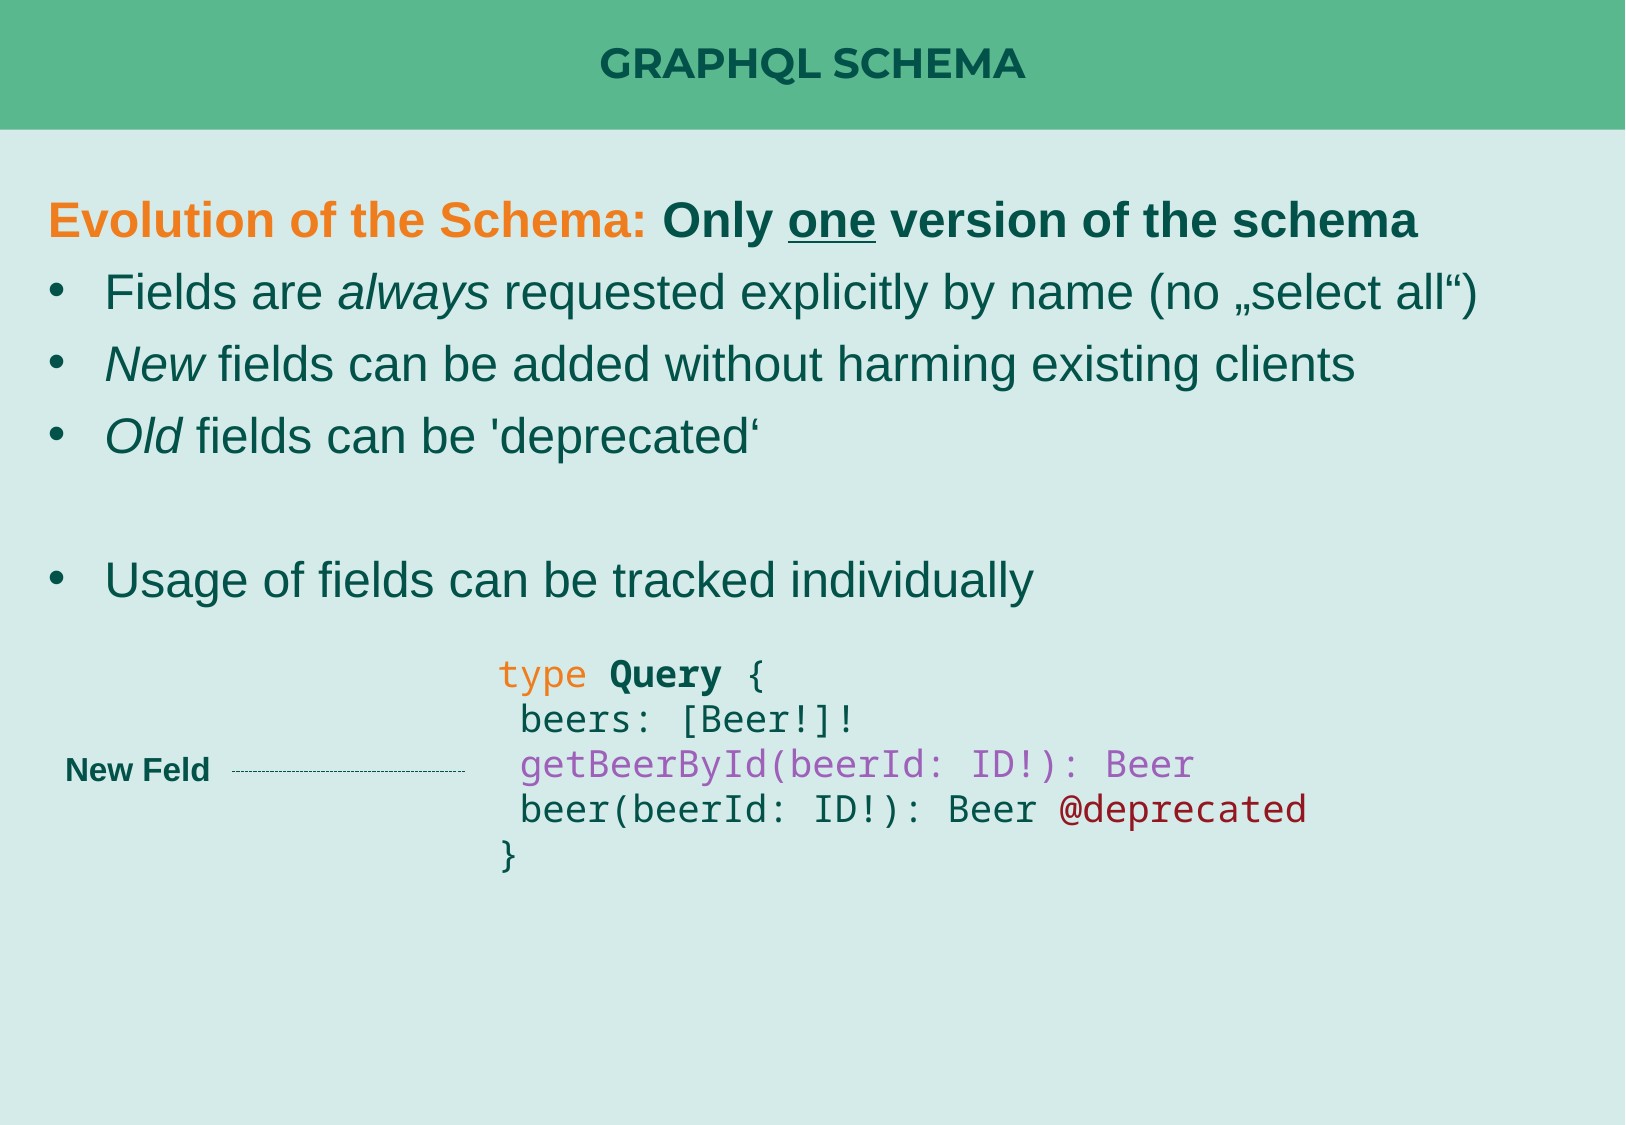

# GraphQL Schema
Evolution of the Schema: Only one version of the schema
Fields are always requested explicitly by name (no „select all“)
New fields can be added without harming existing clients
Old fields can be 'deprecated‘

Usage of fields can be tracked individually
type Query {
 beers: [Beer!]!
 getBeerById(beerId: ID!): Beer
 beer(beerId: ID!): Beer @deprecated
}

New Feld